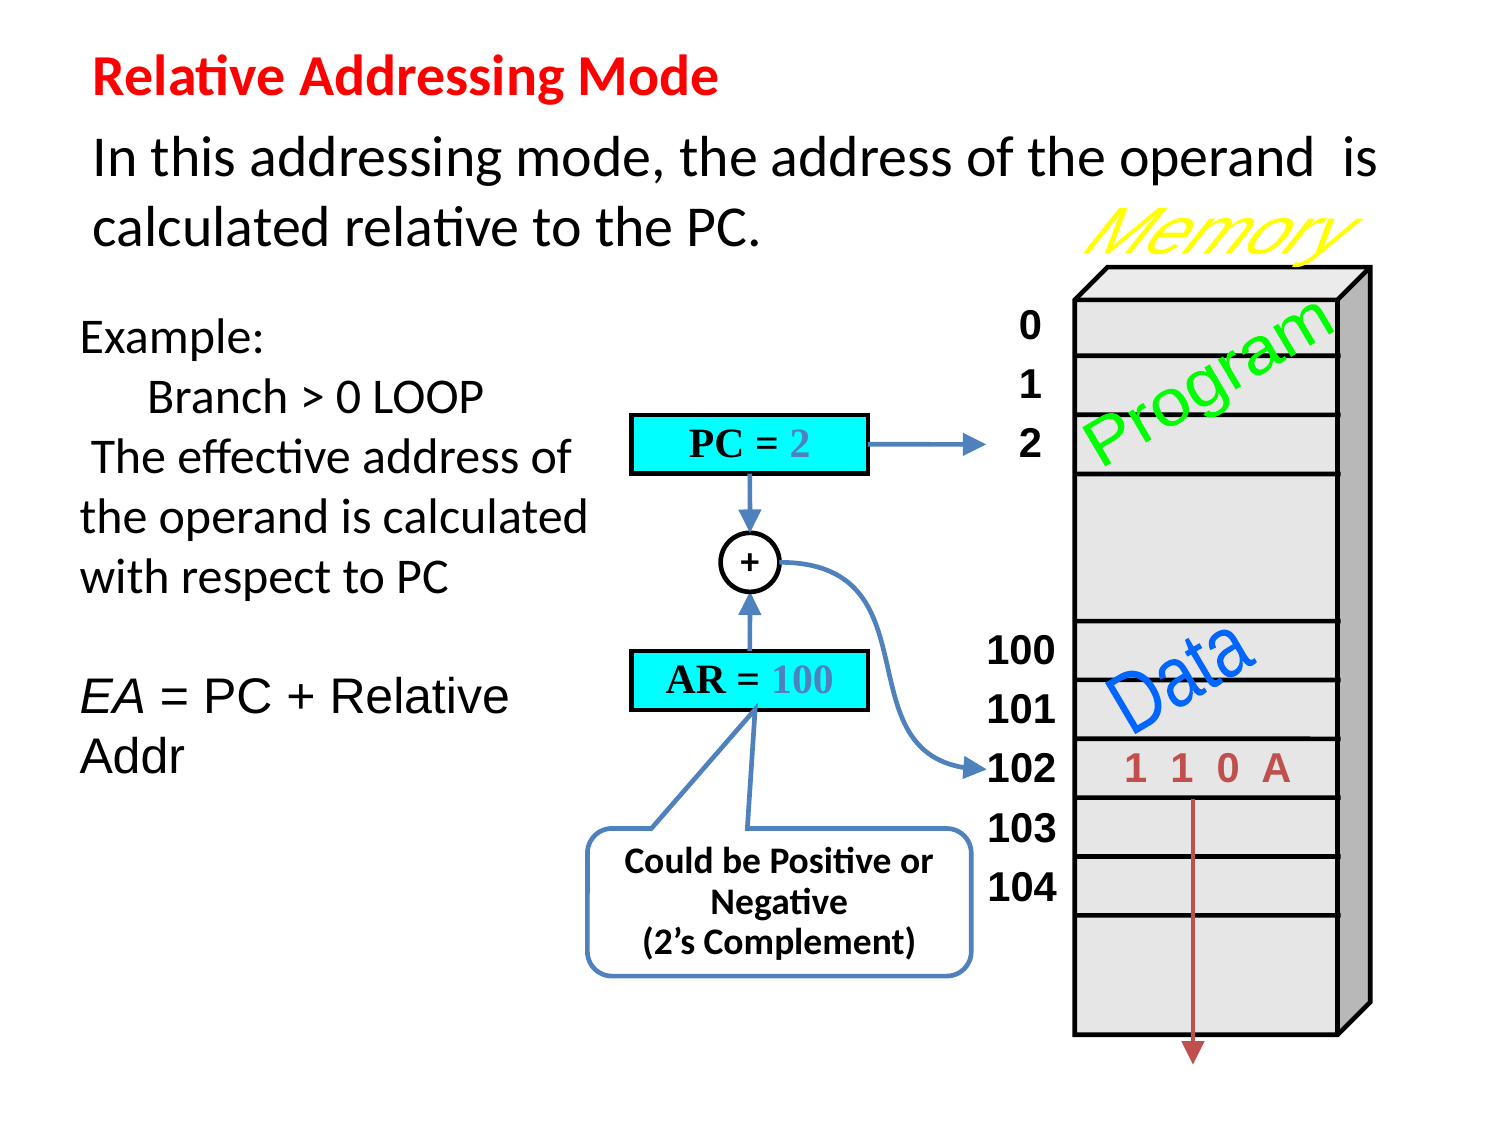

Relative Addressing Mode
In this addressing mode, the address of the operand  is calculated relative to the PC.
Memory

0
1

2

100

101

102

103

104

Example:
      Branch > 0 LOOP
 The effective address of the operand is calculated with respect to PC

EA = PC + Relative Addr

Program
PC = 2
+
Data
AR = 100
1  1  0  A
Could be Positive or Negative
(2’s Complement)